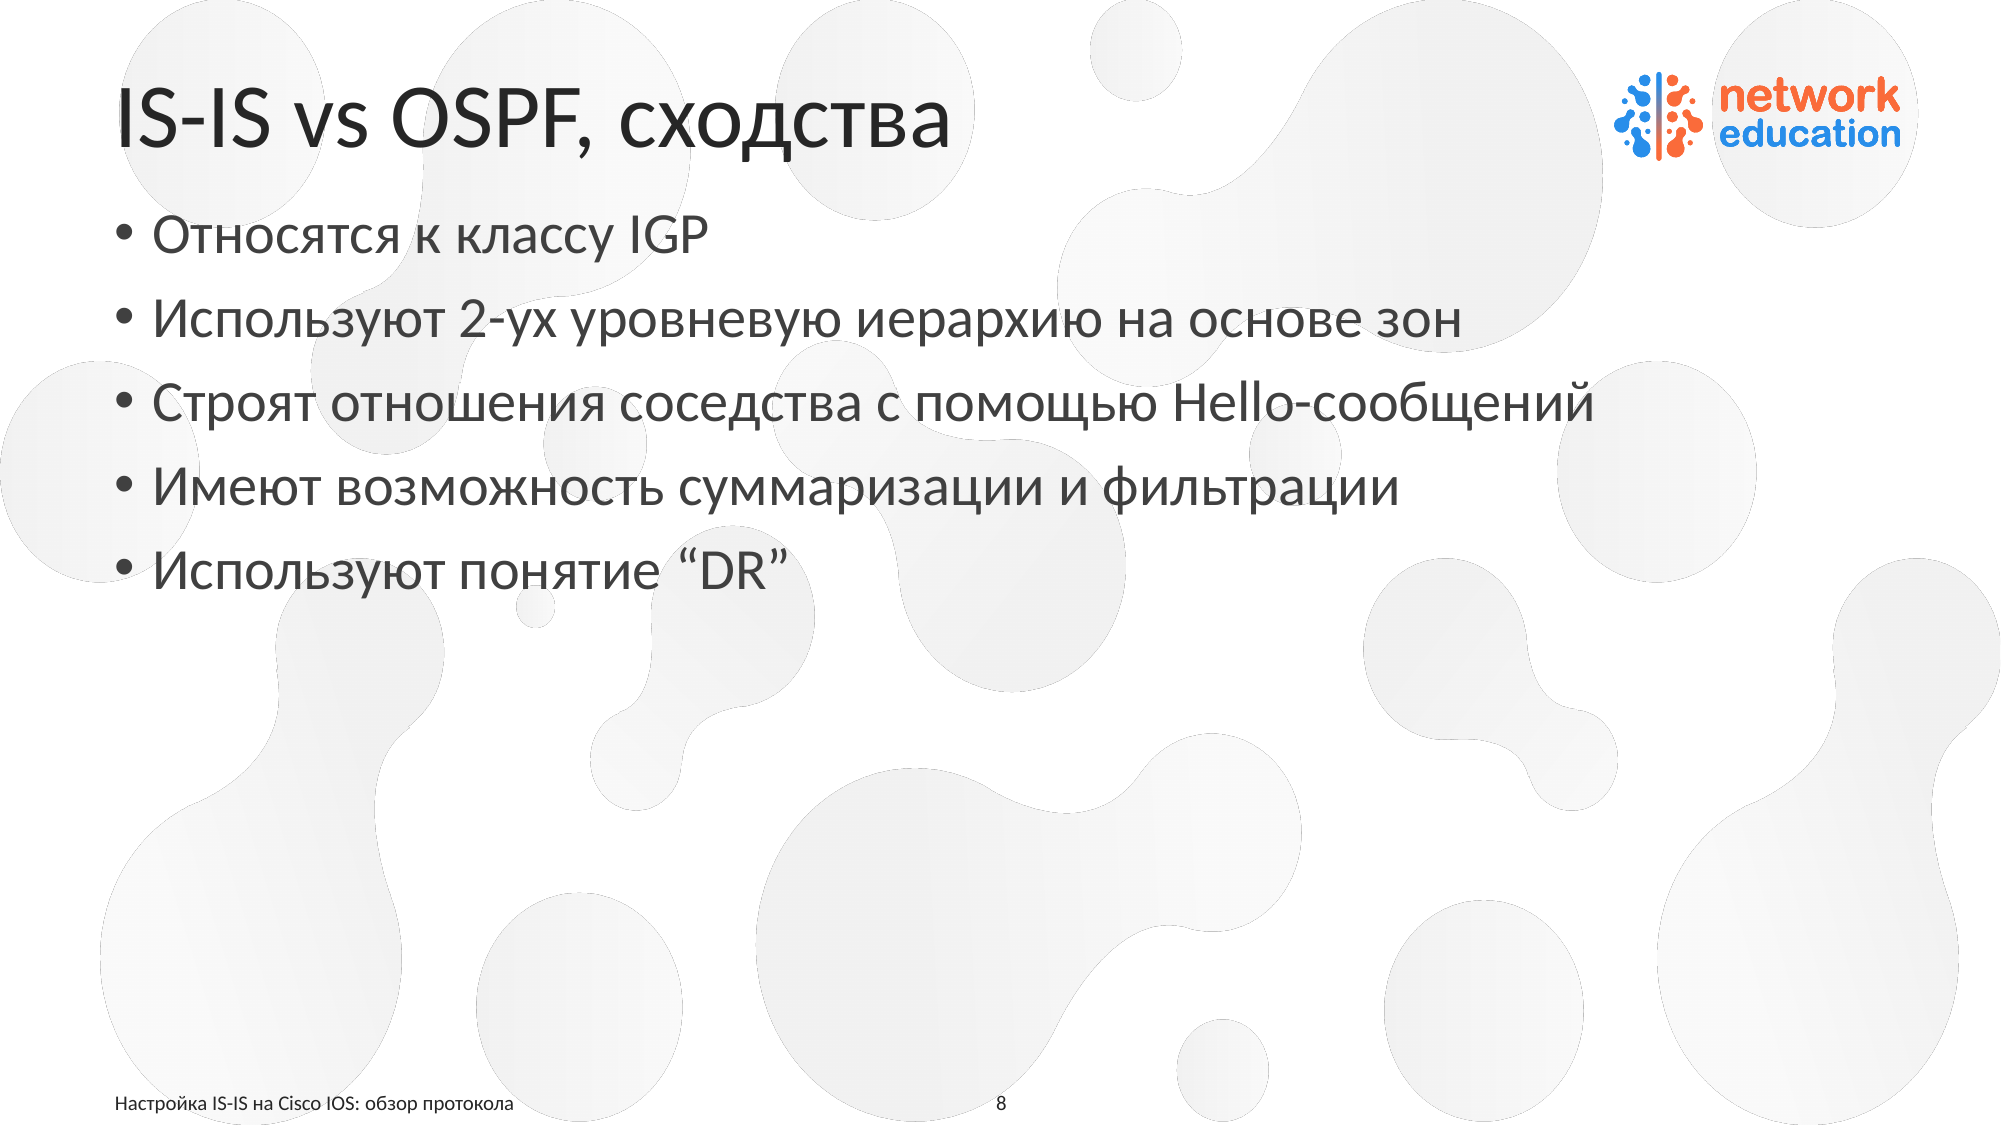

# IS-IS vs OSPF, сходства
Относятся к классу IGP
Используют 2-ух уровневую иерархию на основе зон
Строят отношения соседства с помощью Hello-сообщений
Имеют возможность суммаризации и фильтрации
Используют понятие “DR”
Настройка IS-IS на Cisco IOS: обзор протокола